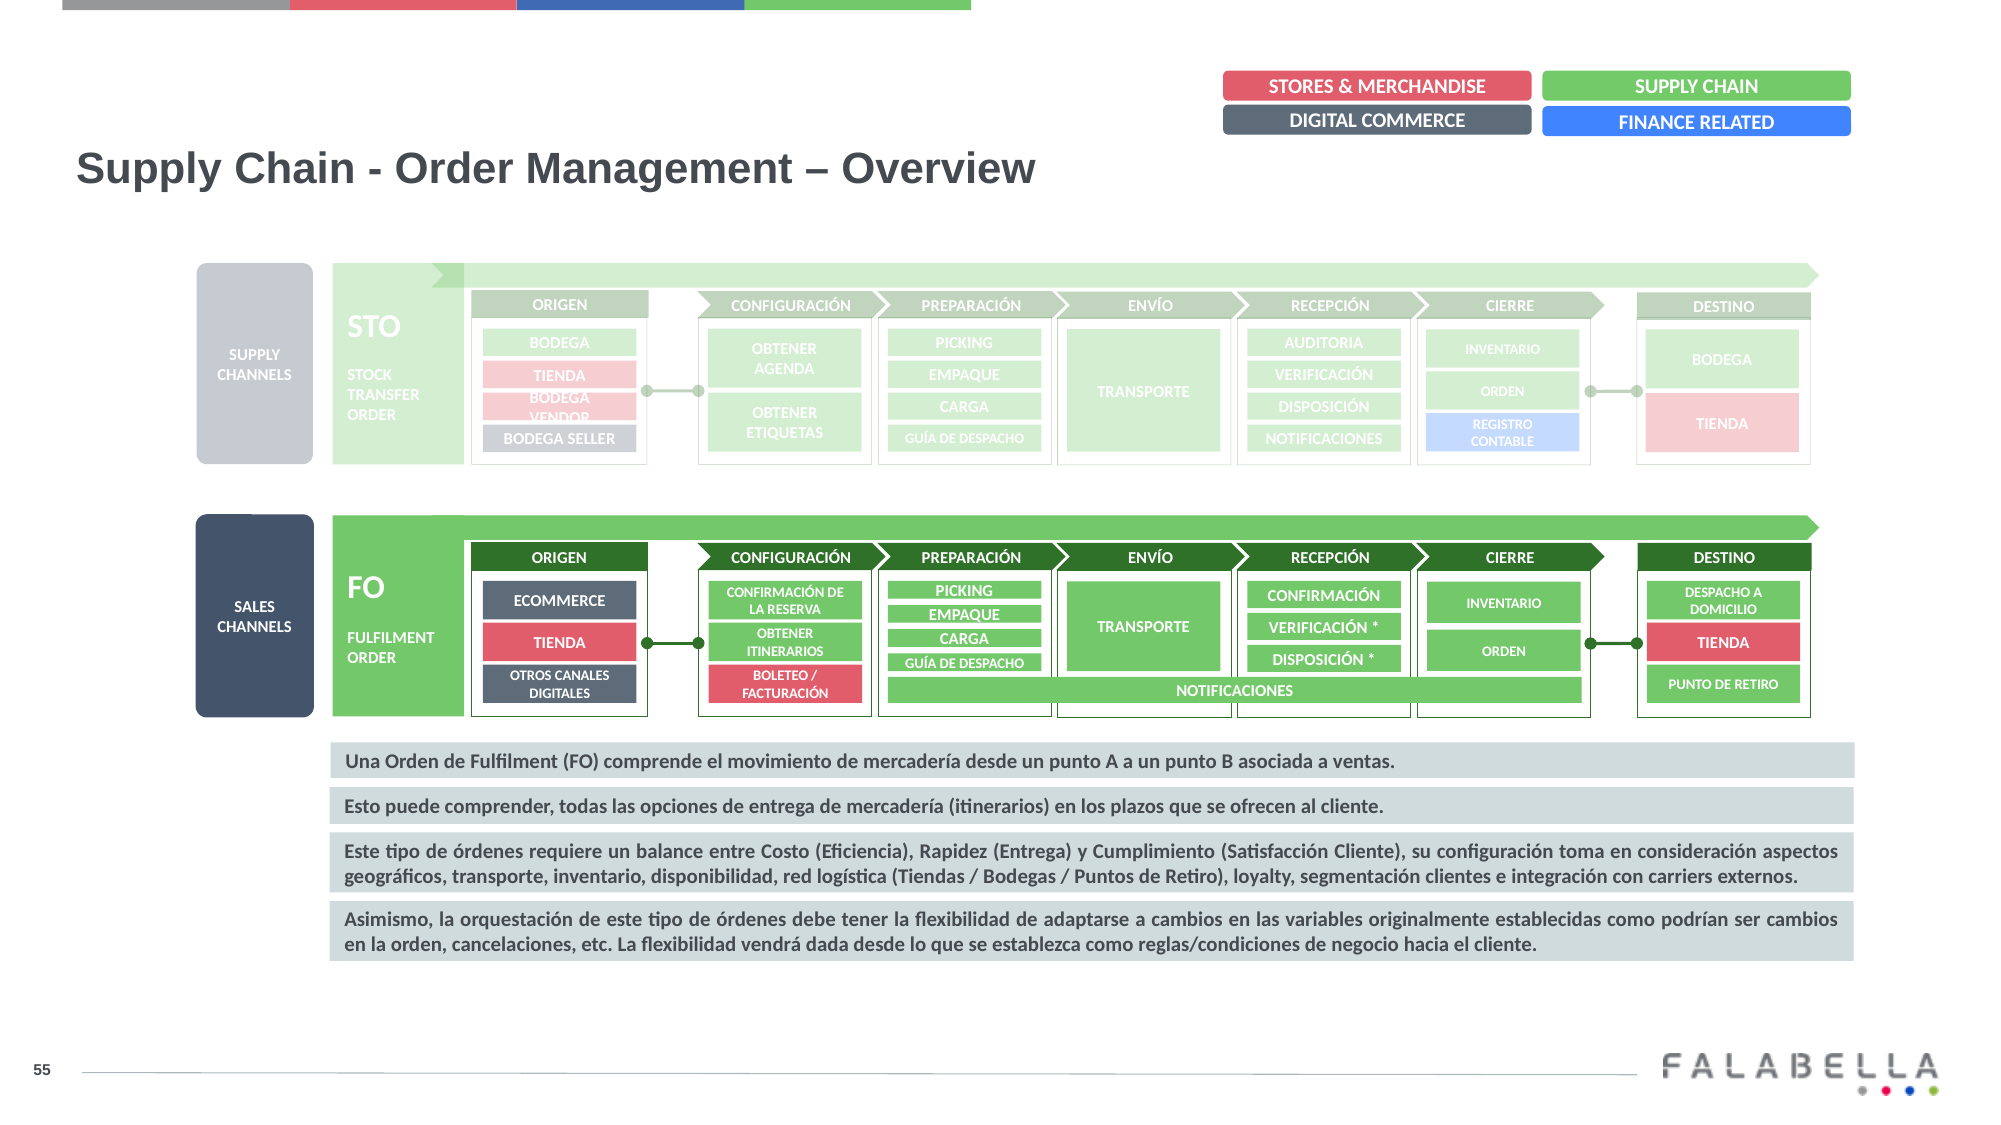

STORES & MERCHANDISE
SUPPLY CHAIN
Supply Chain - Order Management – Overview
DIGITAL COMMERCE
FINANCE RELATED

STO

STOCK TRANSFER ORDER

SUPPLY CHANNELS

ORIGEN
CONFIGURACIÓN
PREPARACIÓN
ENVÍO
RECEPCIÓN
CIERRE
DESTINO

BODEGA
OBTENER AGENDA
PICKING
AUDITORIA
TRANSPORTE
BODEGA
INVENTARIO
TIENDA
EMPAQUE
VERIFICACIÓN
ORDEN
BODEGA VENDOR
OBTENER ETIQUETAS
CARGA
DISPOSICIÓN
TIENDA
REGISTRO CONTABLE
BODEGA SELLER
GUÍA DE DESPACHO
NOTIFICACIONES
FO

FULFILMENT ORDER
SALES CHANNELS

ORIGEN
DESTINO
CONFIGURACIÓN
PREPARACIÓN
ENVÍO
RECEPCIÓN
CIERRE

ECOMMERCE
CONFIRMACIÓN DE LA RESERVA
PICKING
CONFIRMACIÓN
DESPACHO A DOMICILIO
TRANSPORTE
INVENTARIO
EMPAQUE
VERIFICACIÓN *
TIENDA
OBTENER ITINERARIOS
TIENDA
CARGA
ORDEN
DISPOSICIÓN *
GUÍA DE DESPACHO
OTROS CANALES DIGITALES
BOLETEO / FACTURACIÓN
PUNTO DE RETIRO
NOTIFICACIONES
Una Orden de Fulfilment (FO) comprende el movimiento de mercadería desde un punto A a un punto B asociada a ventas.
Esto puede comprender, todas las opciones de entrega de mercadería (itinerarios) en los plazos que se ofrecen al cliente.
Este tipo de órdenes requiere un balance entre Costo (Eficiencia), Rapidez (Entrega) y Cumplimiento (Satisfacción Cliente), su configuración toma en consideración aspectos geográficos, transporte, inventario, disponibilidad, red logística (Tiendas / Bodegas / Puntos de Retiro), loyalty, segmentación clientes e integración con carriers externos.
Asimismo, la orquestación de este tipo de órdenes debe tener la flexibilidad de adaptarse a cambios en las variables originalmente establecidas como podrían ser cambios en la orden, cancelaciones, etc. La flexibilidad vendrá dada desde lo que se establezca como reglas/condiciones de negocio hacia el cliente.